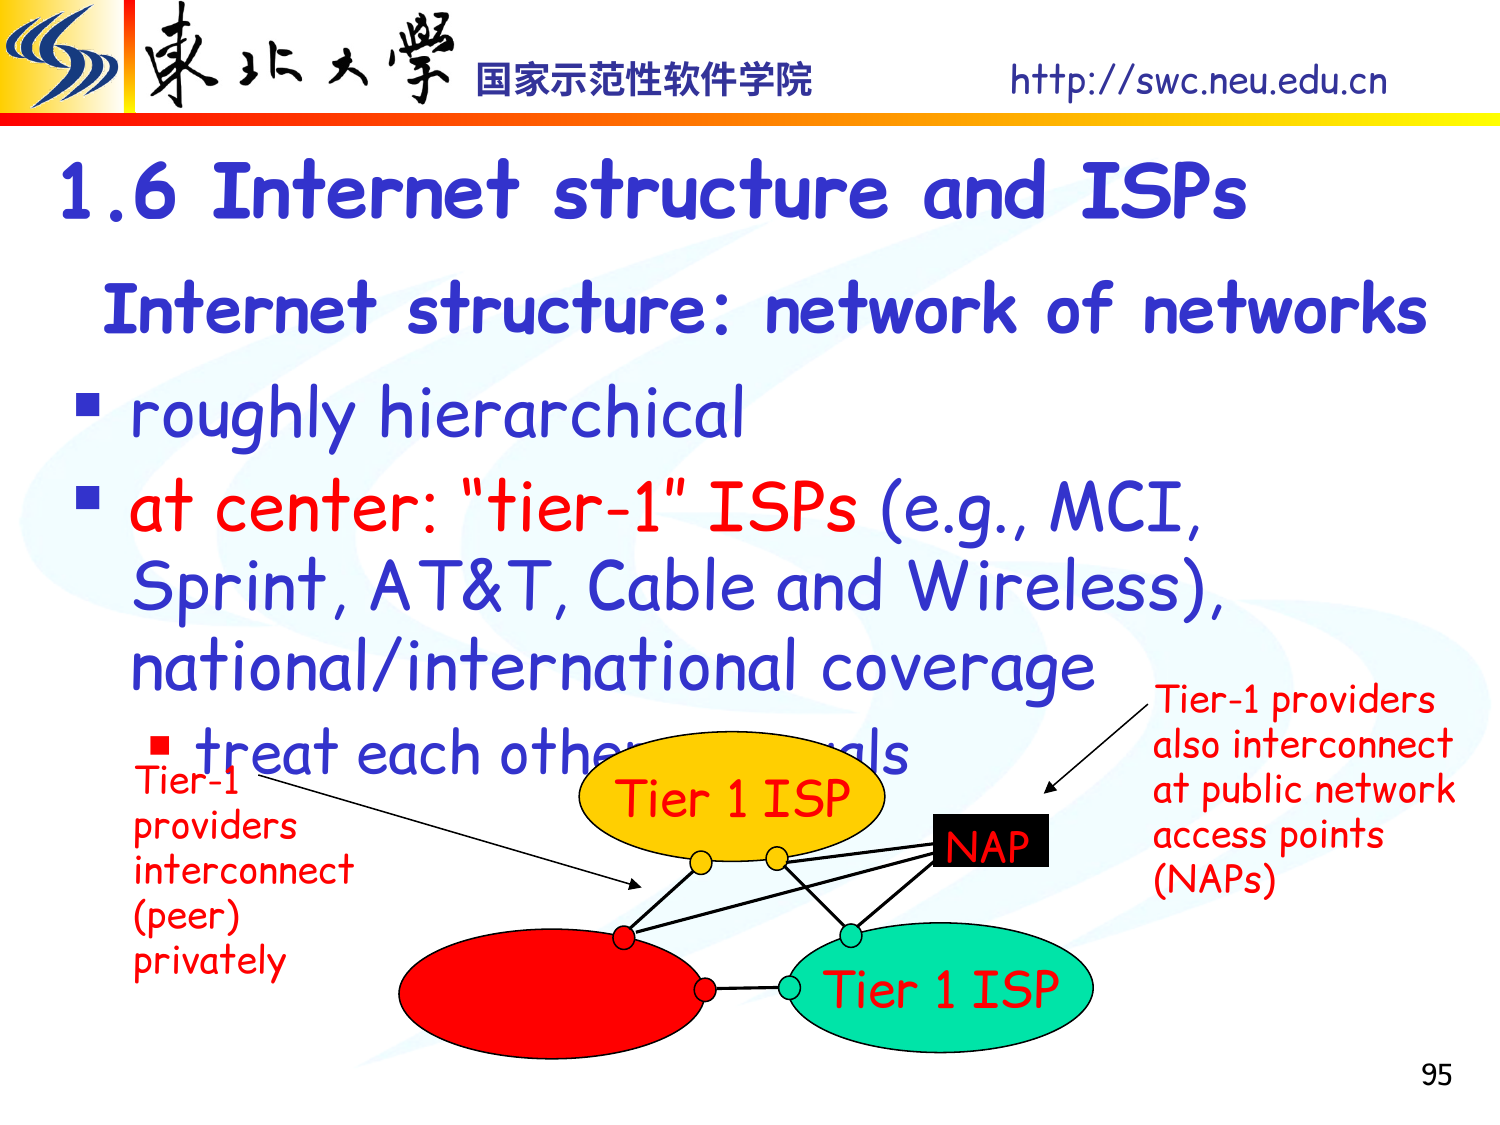

1.6 Internet structure and ISPs
# Internet structure: network of networks
roughly hierarchical
at center: “tier-1” ISPs (e.g., MCI, Sprint, AT&T, Cable and Wireless), national/international coverage
treat each other as equals
Tier-1 providers also interconnect at public network access points (NAPs)

NAP

Tier 1 ISP
Tier-1 providers interconnect (peer) privately

Tier 1 ISP
Tier 1 ISP
95